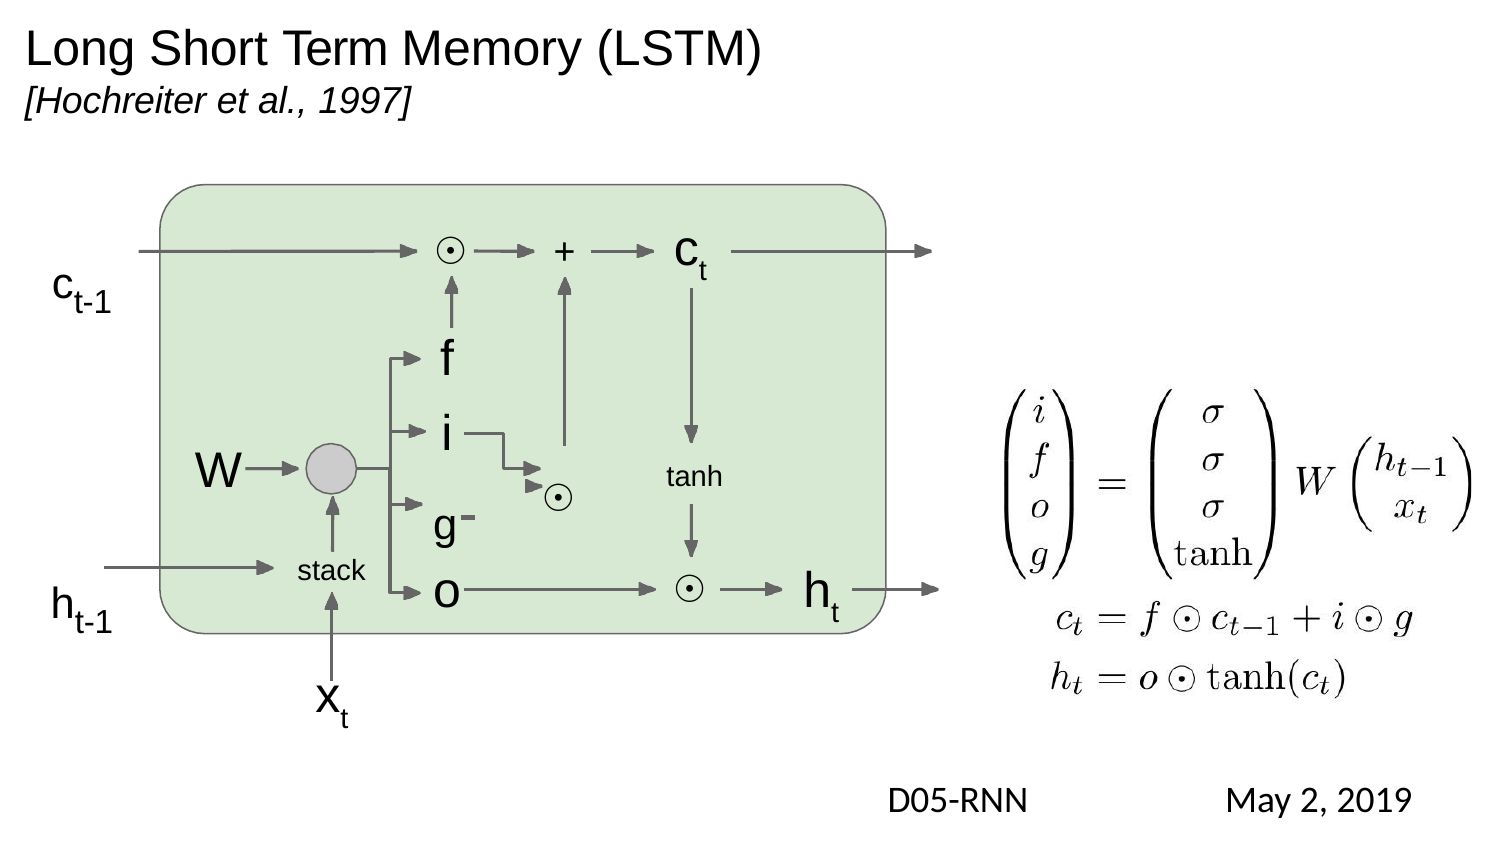

# Long Short Term Memory (LSTM)
[Hochreiter et al., 1997]

ct
☉
+
ct-1

f

i

g 		☉
W
tanh

stack
o
ht
ht-1
☉
xt
Fei-Fei Li & Justin Johnson & Serena Yeung
D05-RNN
May 2, 2019
Fei-Fei Li & Justin Johnson & Serena Yeung	Lecture 10 -	May 2, 2019